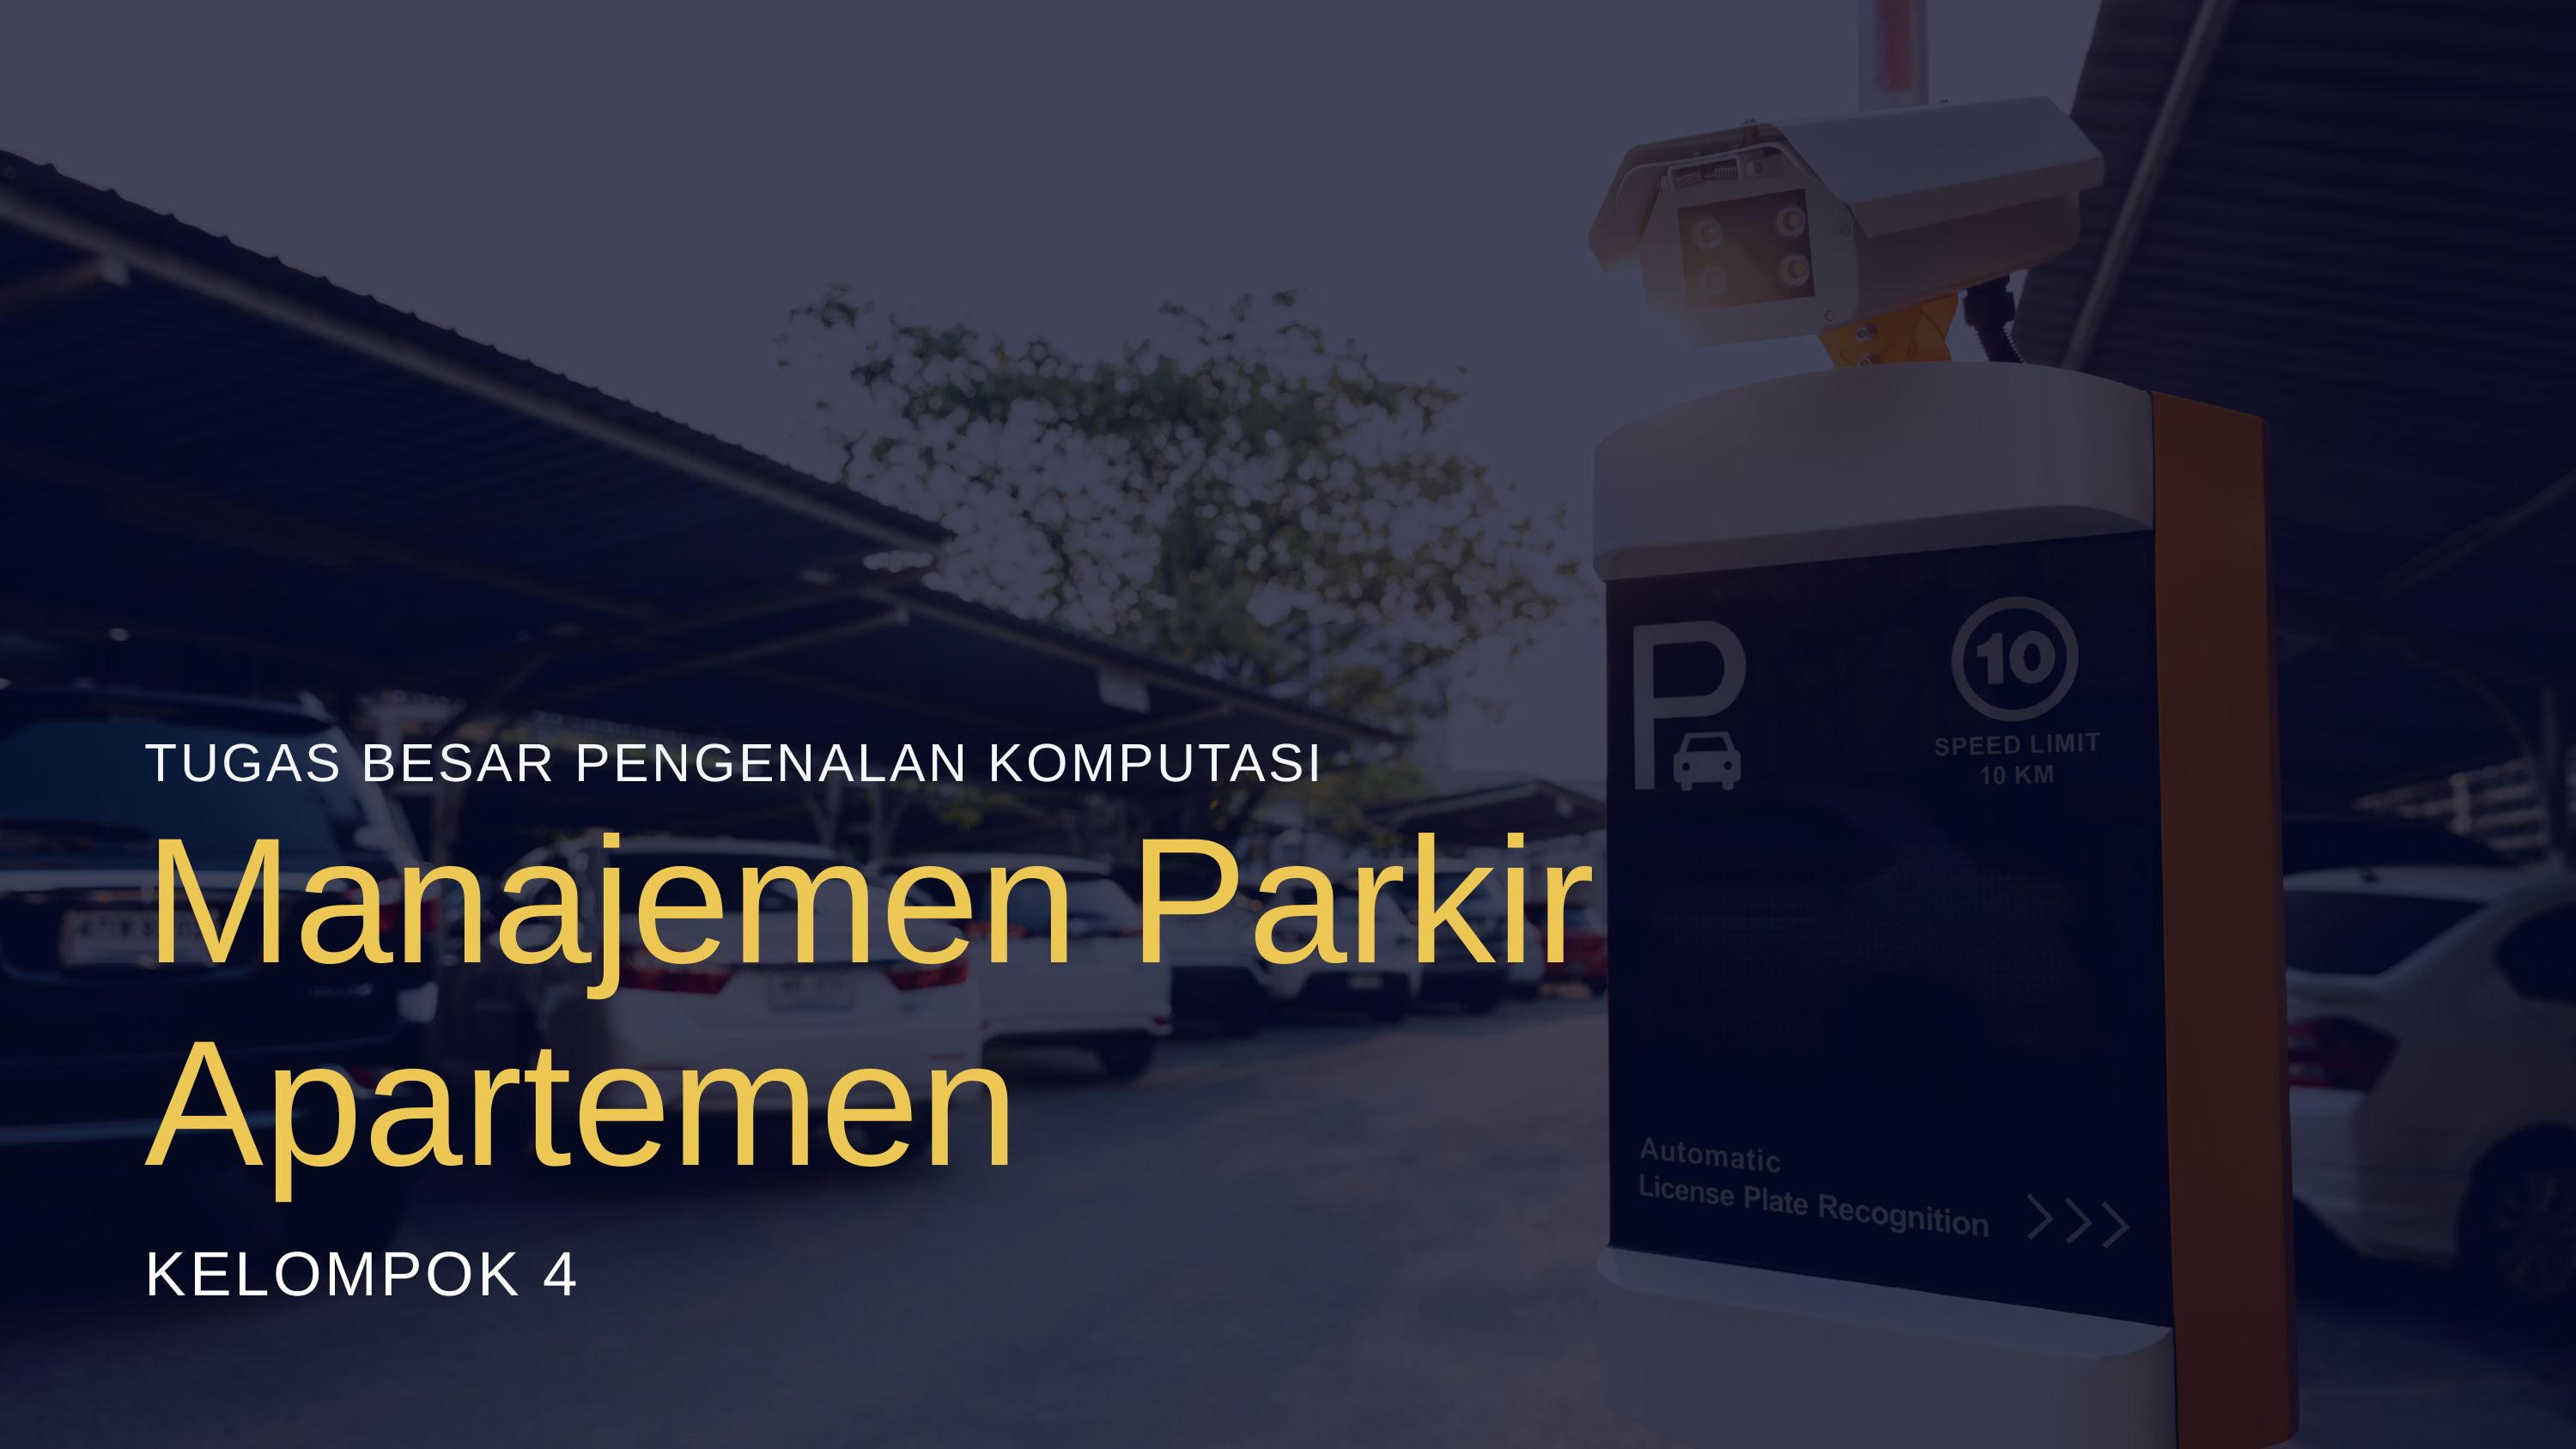

TUGAS BESAR PENGENALAN KOMPUTASI
Manajemen Parkir
Apartemen
KELOMPOK 4